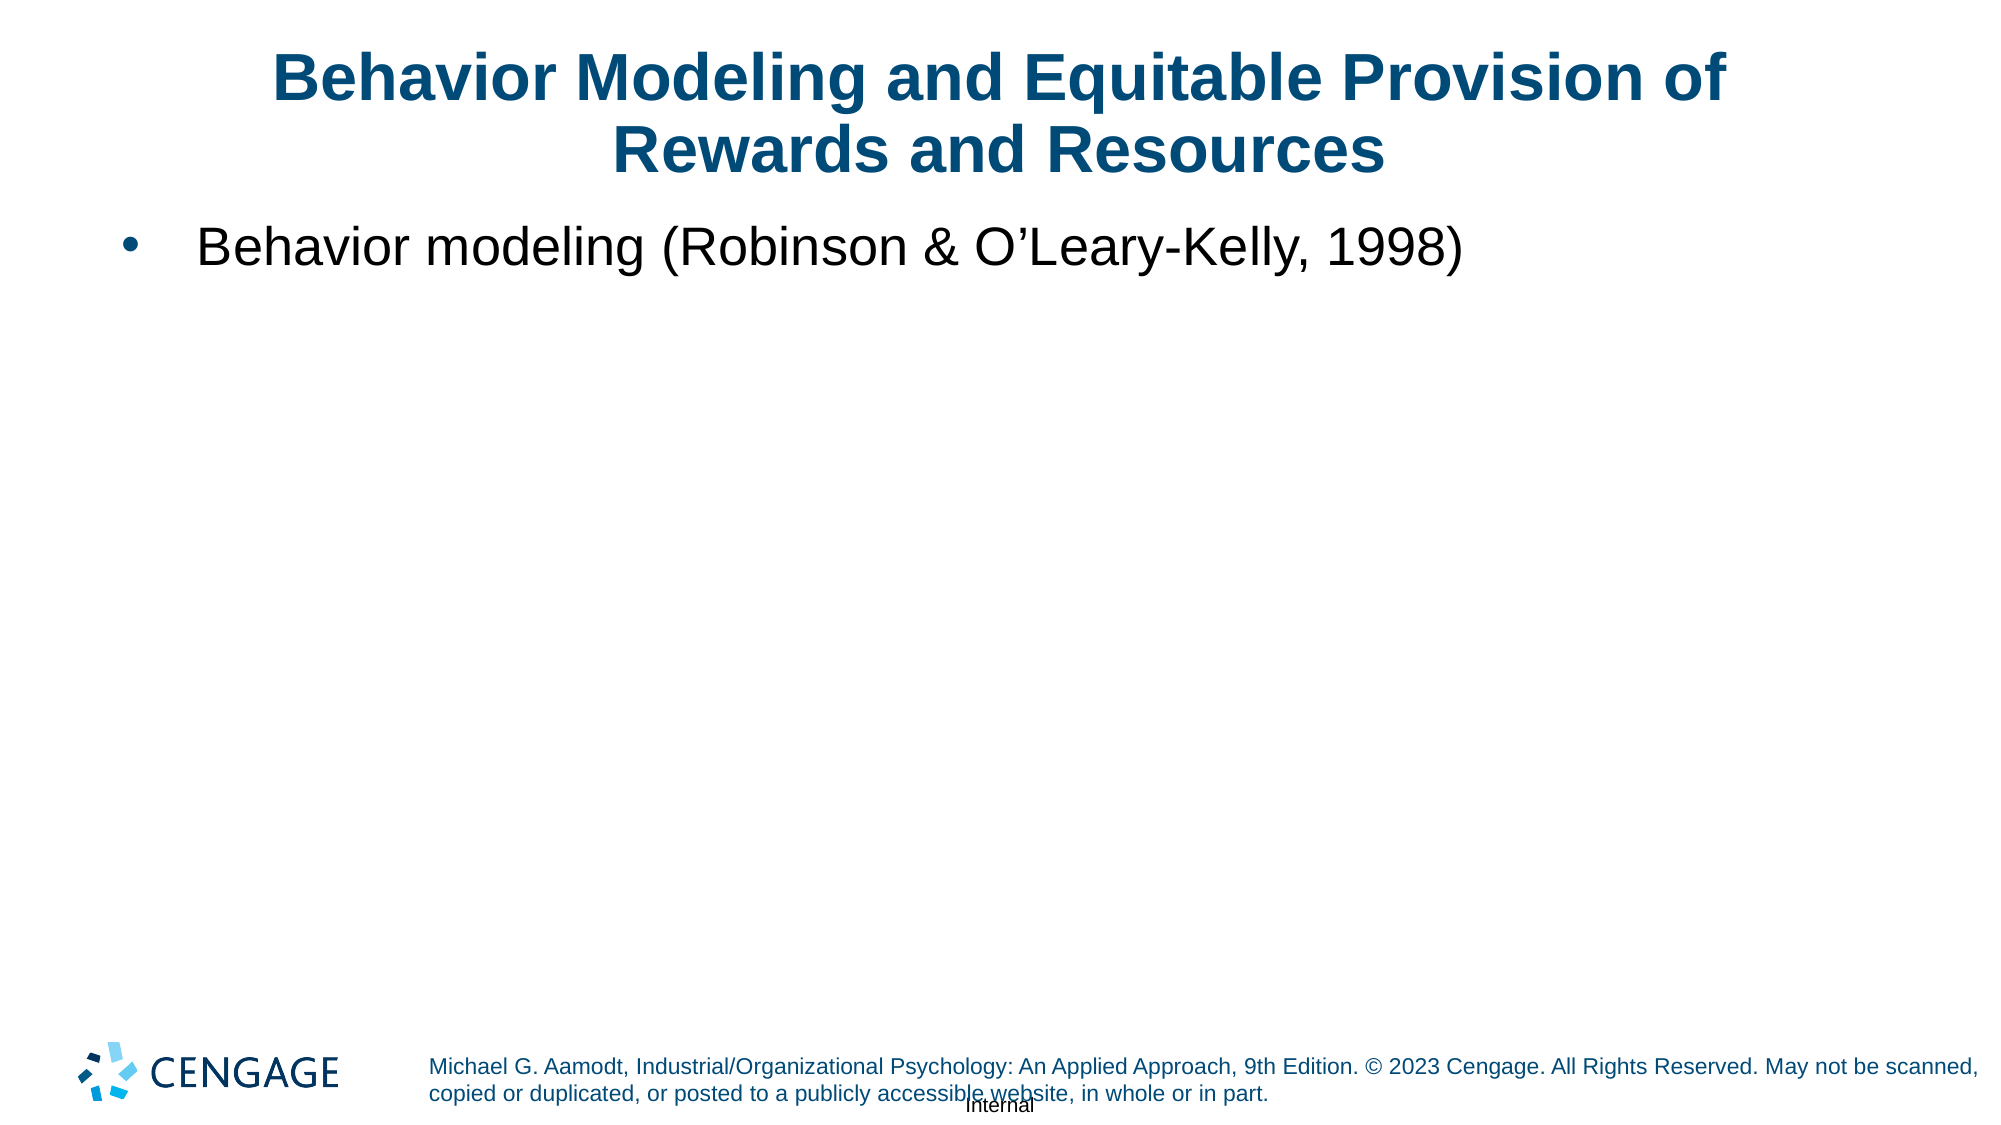

# Behavior Modeling and Equitable Provision of Rewards and Resources
Behavior modeling (Robinson & O’Leary-Kelly, 1998)